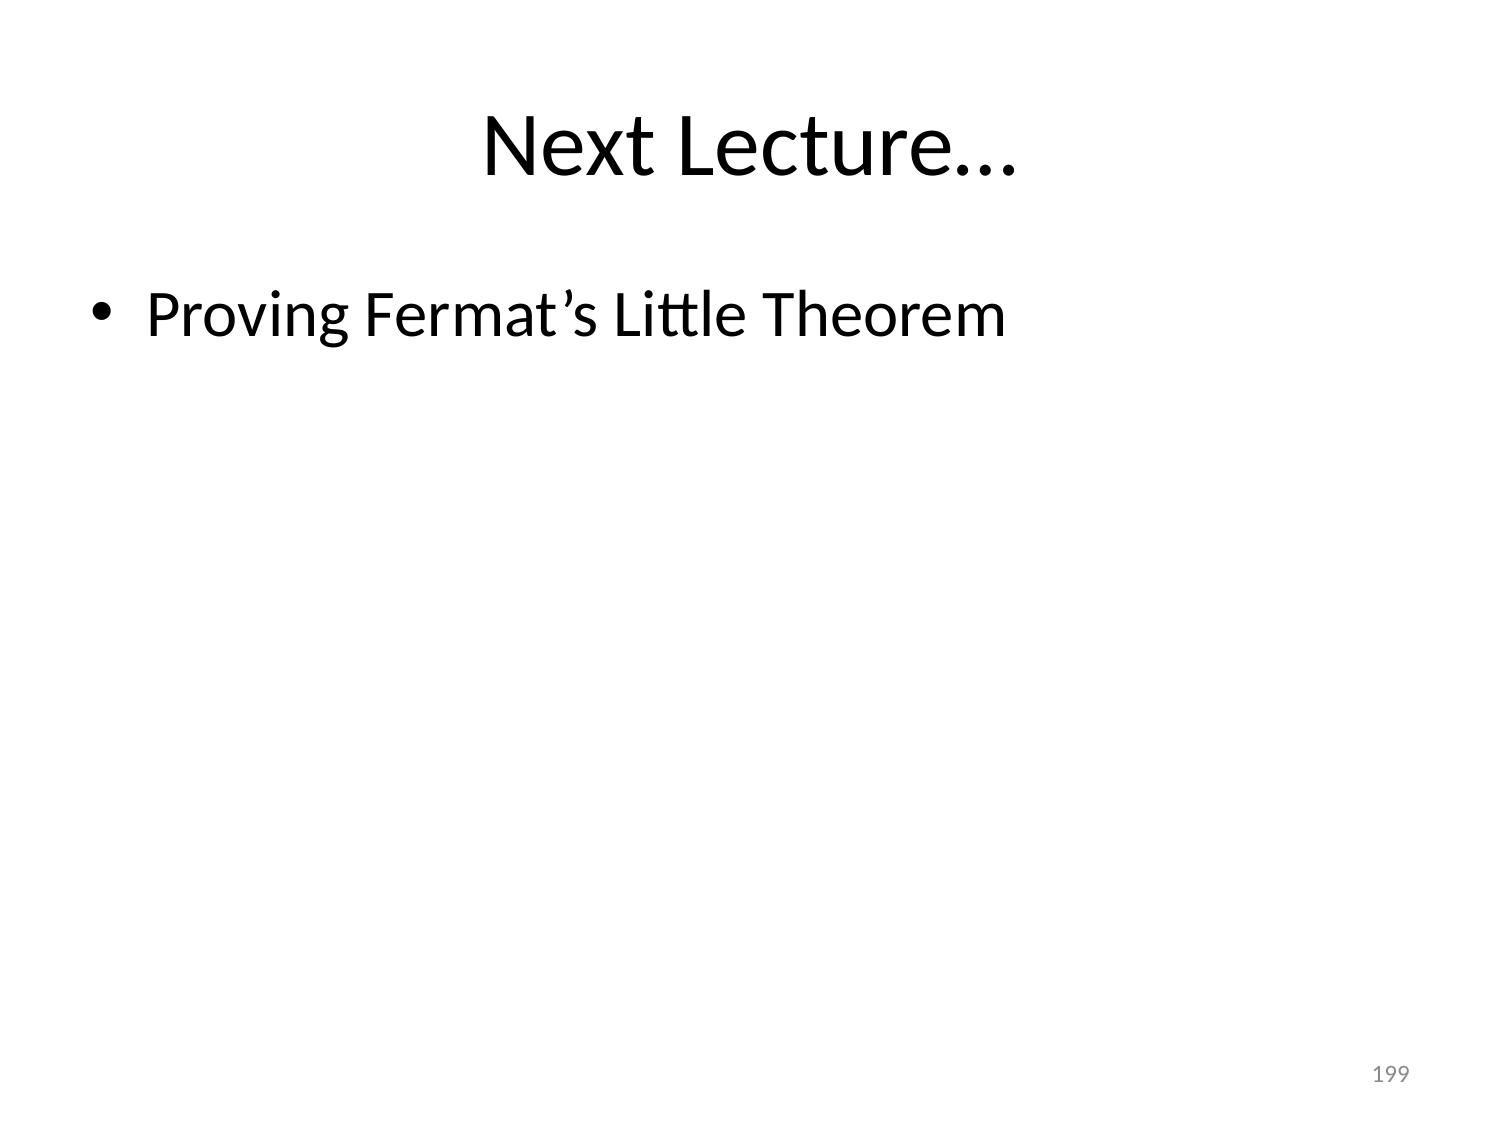

# Next Lecture…
Proving Fermat’s Little Theorem
199